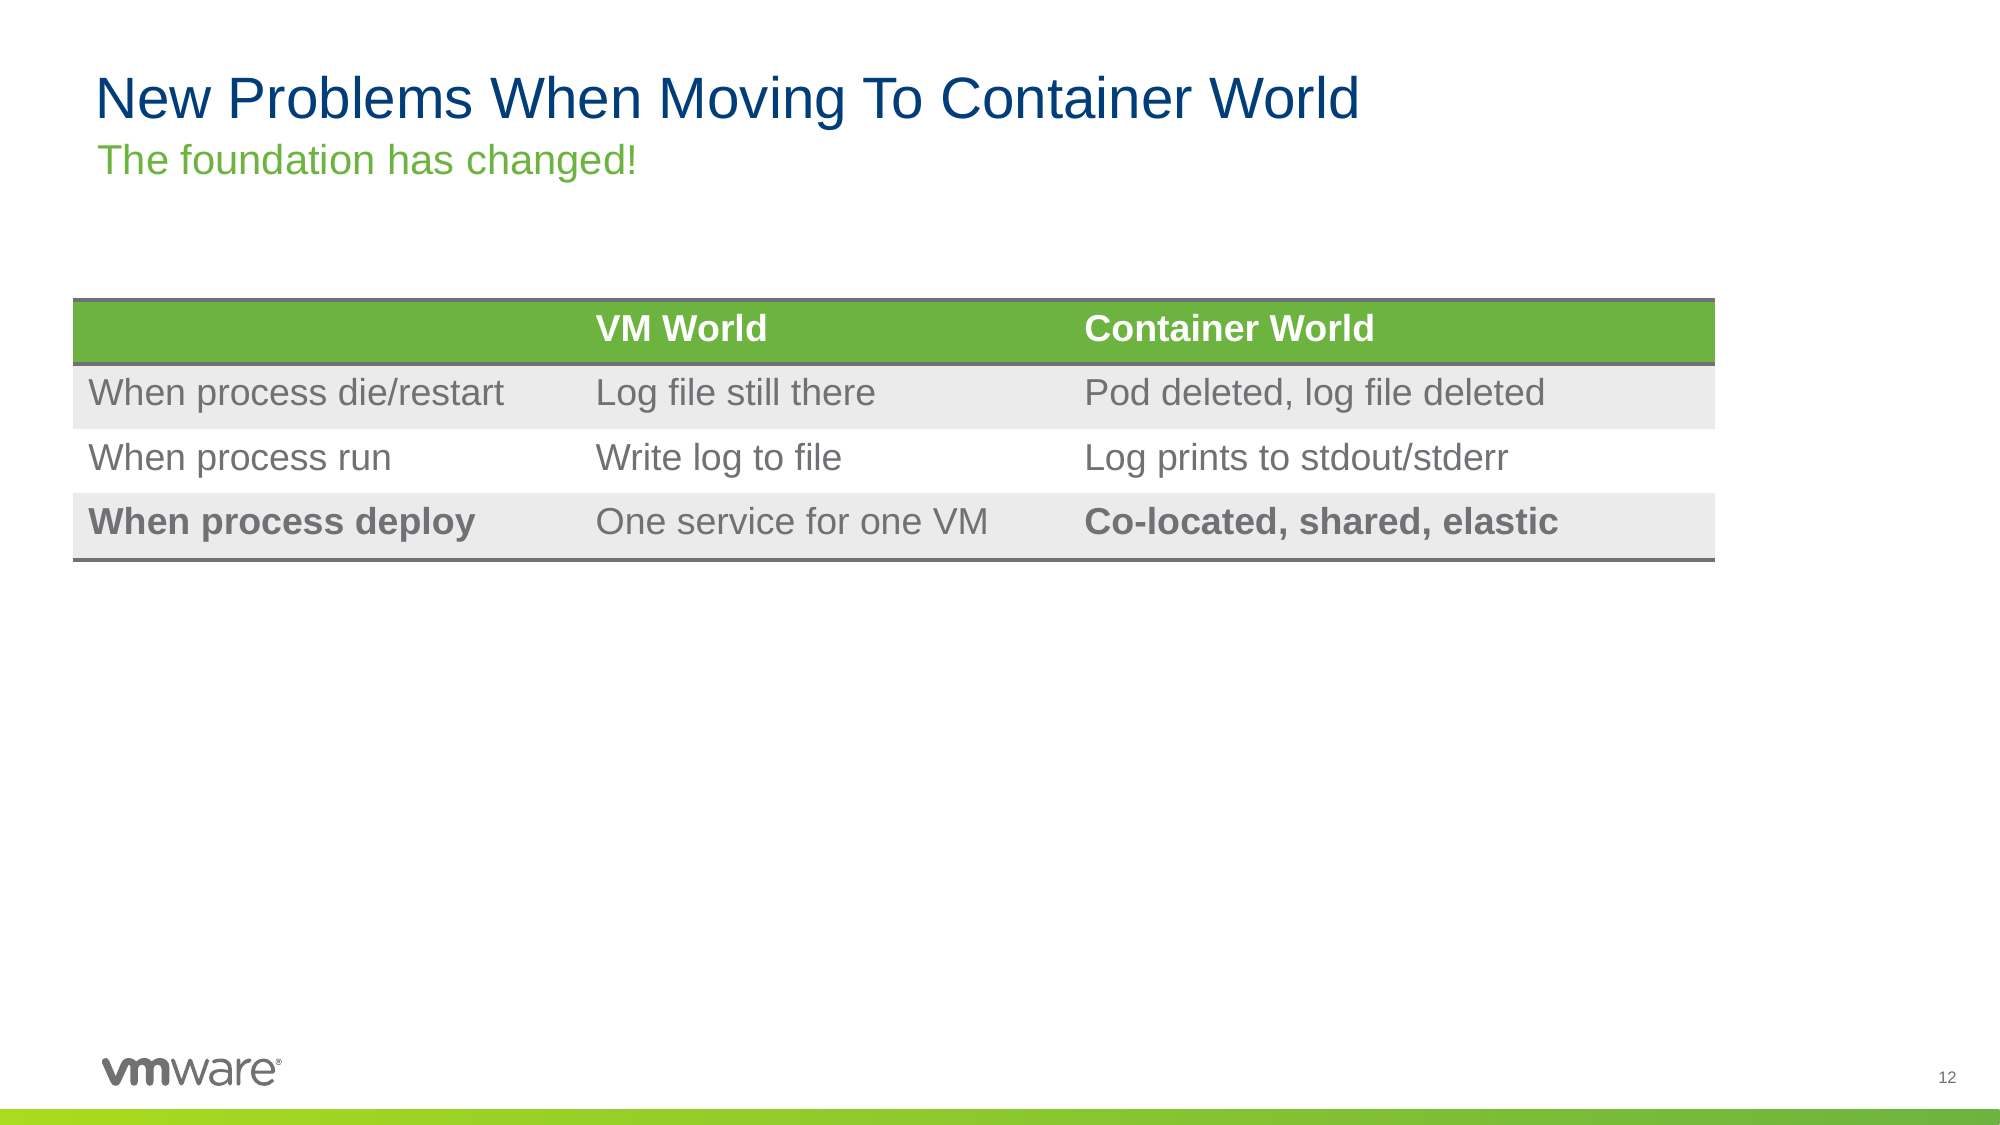

# New Problems When Moving To Container World
The foundation has changed!
|  | VM World | Container World |
| --- | --- | --- |
| When process die/restart | Log file still there | Pod deleted, log file deleted |
| When process run | Write log to file | Log prints to stdout/stderr |
| When process deploy | One service for one VM | Co-located, shared, elastic |